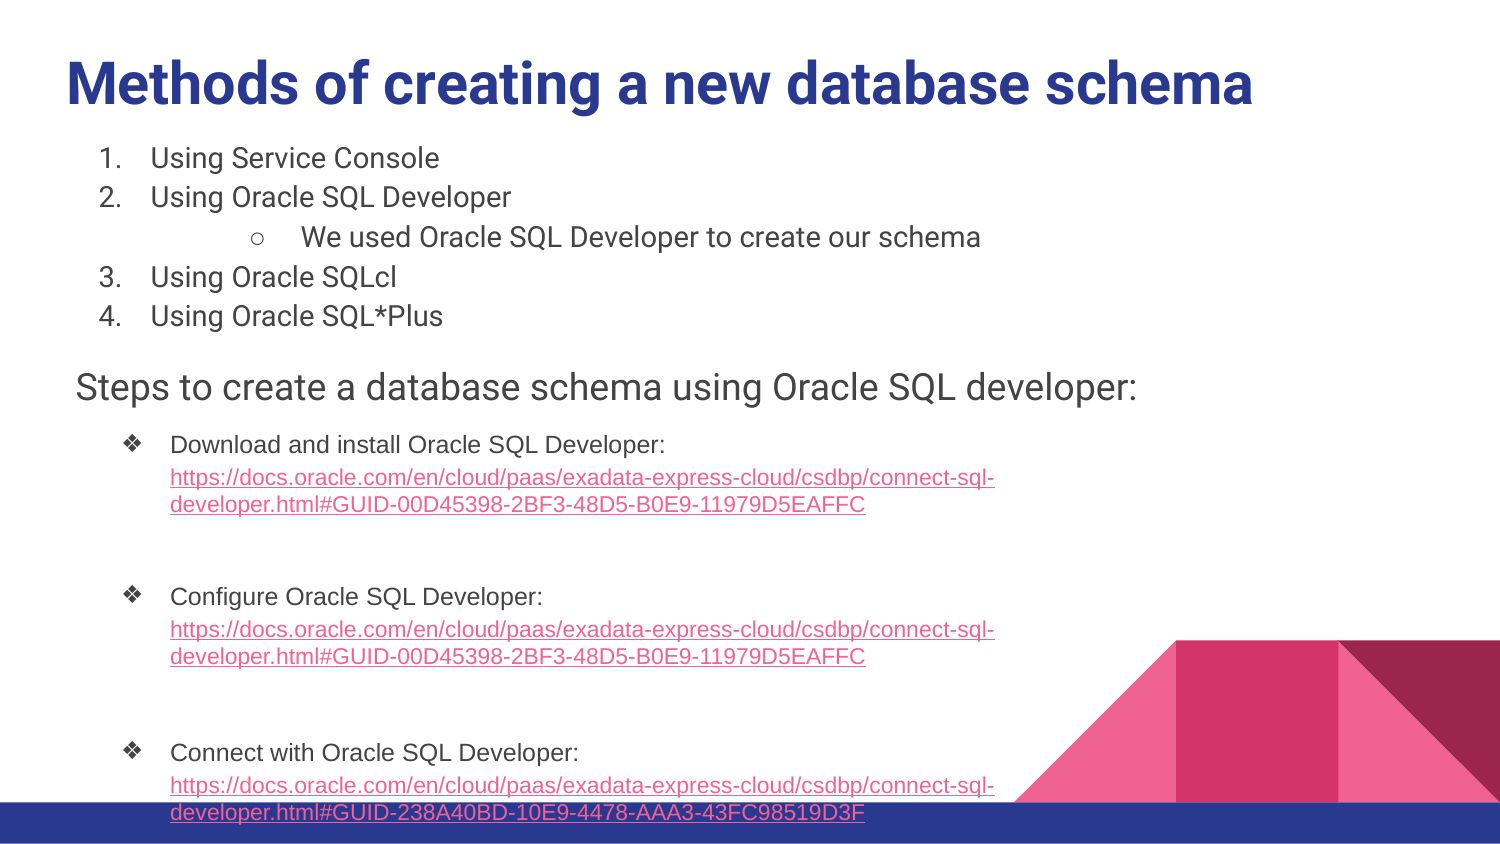

# Methods of creating a new database schema
Using Service Console
Using Oracle SQL Developer
We used Oracle SQL Developer to create our schema
Using Oracle SQLcl
Using Oracle SQL*Plus
Steps to create a database schema using Oracle SQL developer:

Download and install Oracle SQL Developer:
https://docs.oracle.com/en/cloud/paas/exadata-express-cloud/csdbp/connect-sql-developer.html#GUID-00D45398-2BF3-48D5-B0E9-11979D5EAFFC
Configure Oracle SQL Developer:
https://docs.oracle.com/en/cloud/paas/exadata-express-cloud/csdbp/connect-sql-developer.html#GUID-00D45398-2BF3-48D5-B0E9-11979D5EAFFC
Connect with Oracle SQL Developer:
https://docs.oracle.com/en/cloud/paas/exadata-express-cloud/csdbp/connect-sql-developer.html#GUID-238A40BD-10E9-4478-AAA3-43FC98519D3F